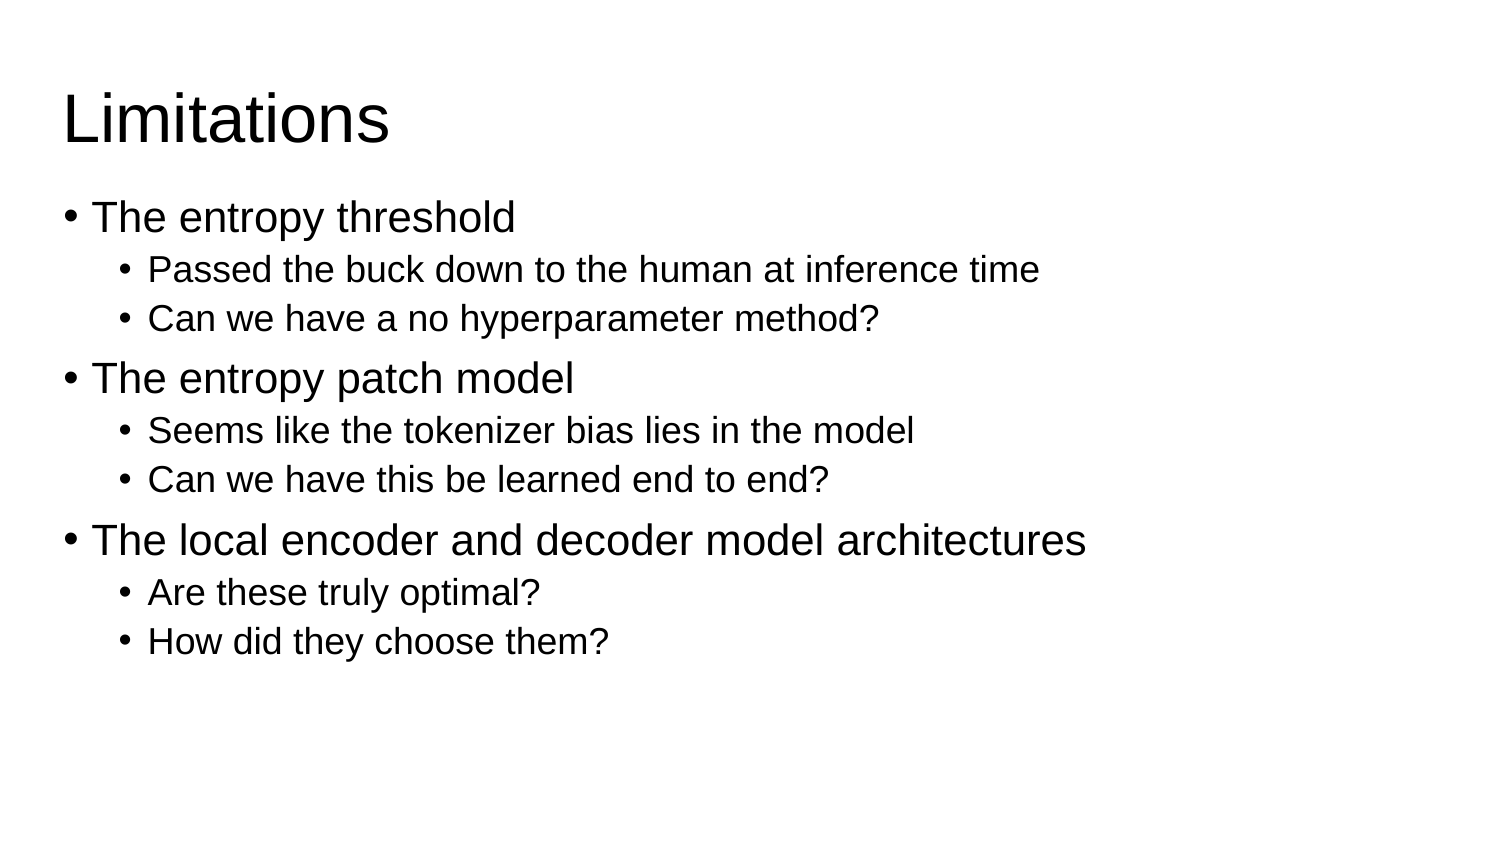

# Limitations
The entropy threshold
Passed the buck down to the human at inference time
Can we have a no hyperparameter method?
The entropy patch model
Seems like the tokenizer bias lies in the model
Can we have this be learned end to end?
The local encoder and decoder model architectures
Are these truly optimal?
How did they choose them?